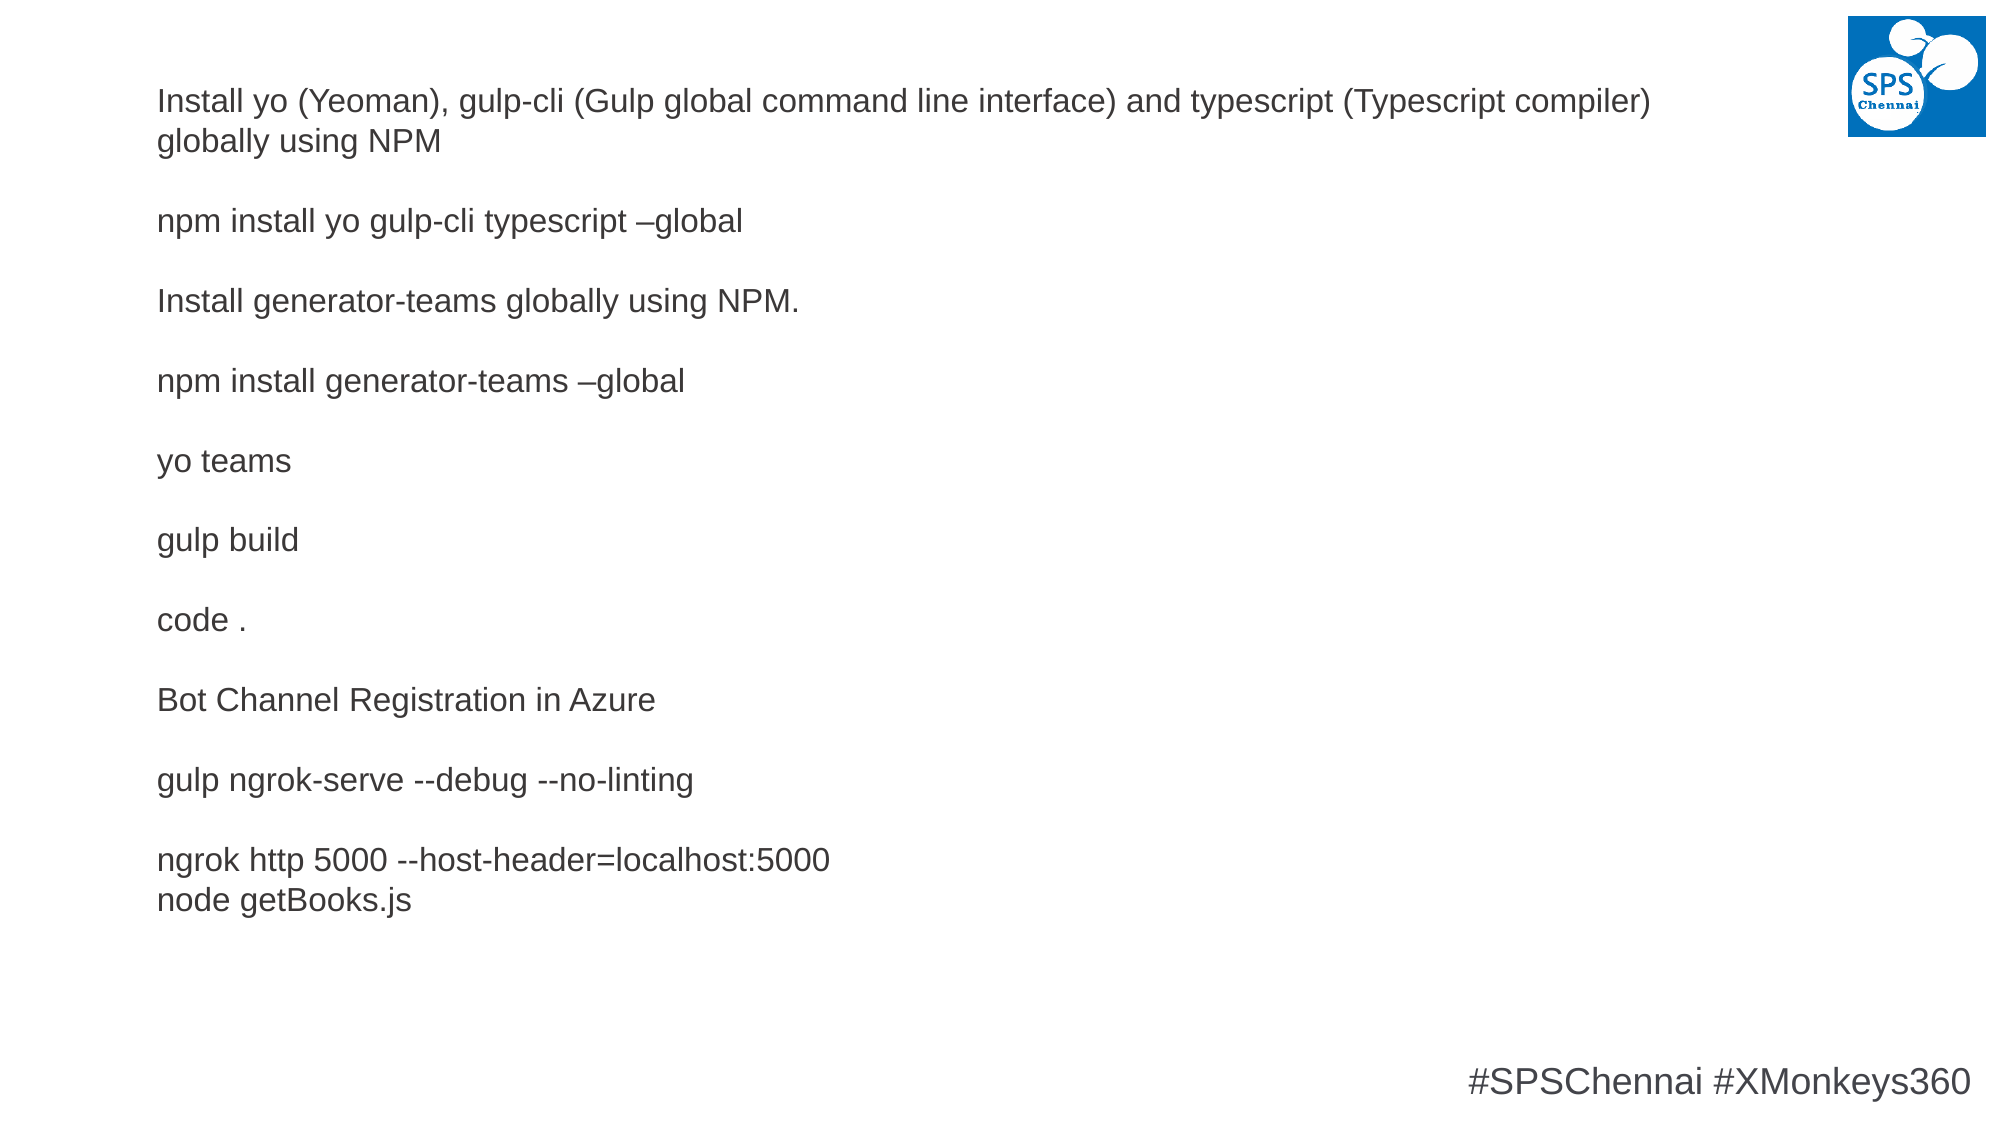

Install yo (Yeoman), gulp-cli (Gulp global command line interface) and typescript (Typescript compiler) globally using NPM

npm install yo gulp-cli typescript –global

Install generator-teams globally using NPM.

npm install generator-teams –global

yo teams

gulp build

code .

Bot Channel Registration in Azure

gulp ngrok-serve --debug --no-linting

ngrok http 5000 --host-header=localhost:5000
node getBooks.js